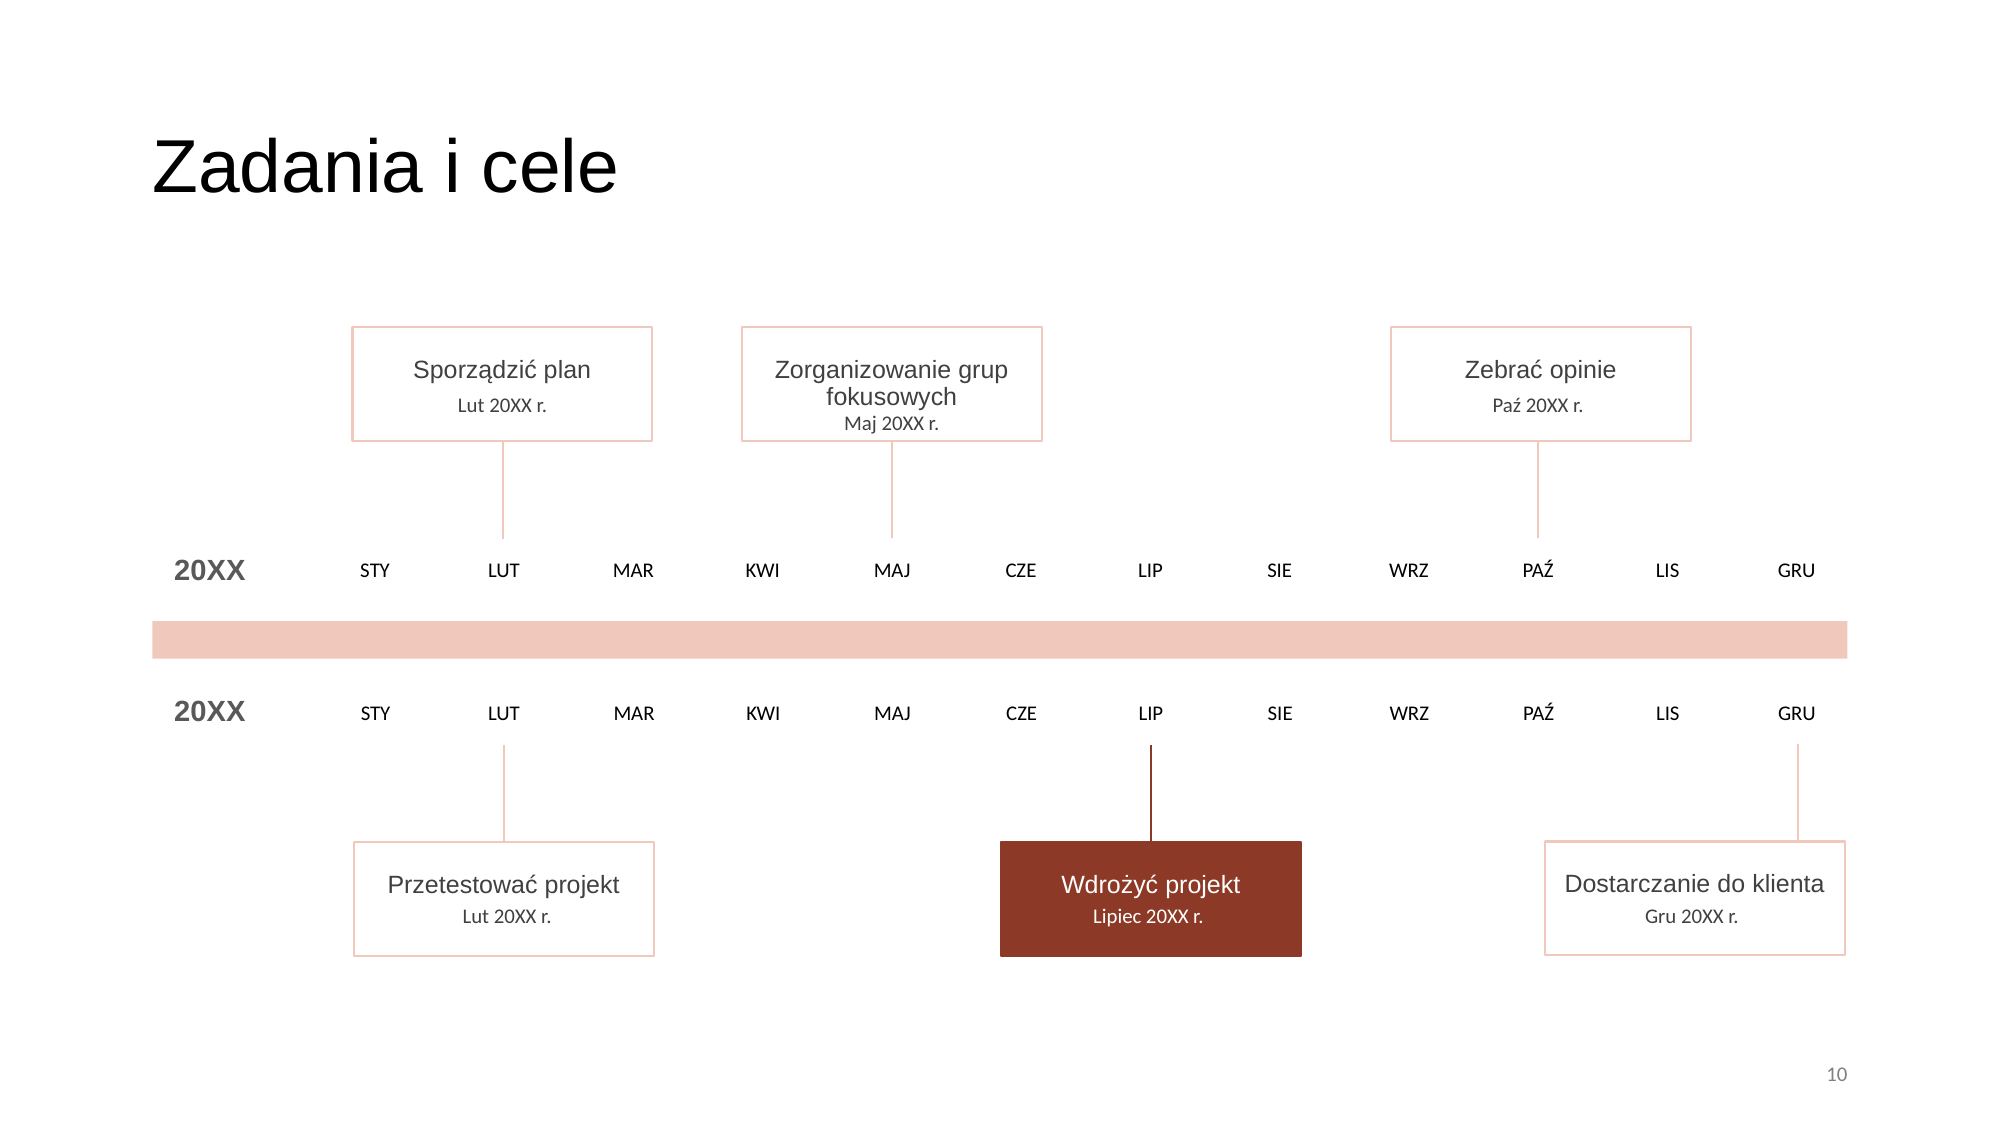

# Zadania i cele
Sporządzić plan
Zebrać opinie
Zorganizowanie grup fokusowych
Lut 20XX r.
Paź 20XX r.
Maj 20XX r.
20XX
STY
LUT
MAR
KWI
MAJ
CZE
LIP
SIE
WRZ
PAŹ
LIS
GRU

20XX
STY
LUT
MAR
KWI
MAJ
CZE
LIP
SIE
WRZ
PAŹ
LIS
GRU
Dostarczanie do klienta
Przetestować projekt
Wdrożyć projekt
Gru 20XX r.
Lut 20XX r.
Lipiec 20XX r.
10